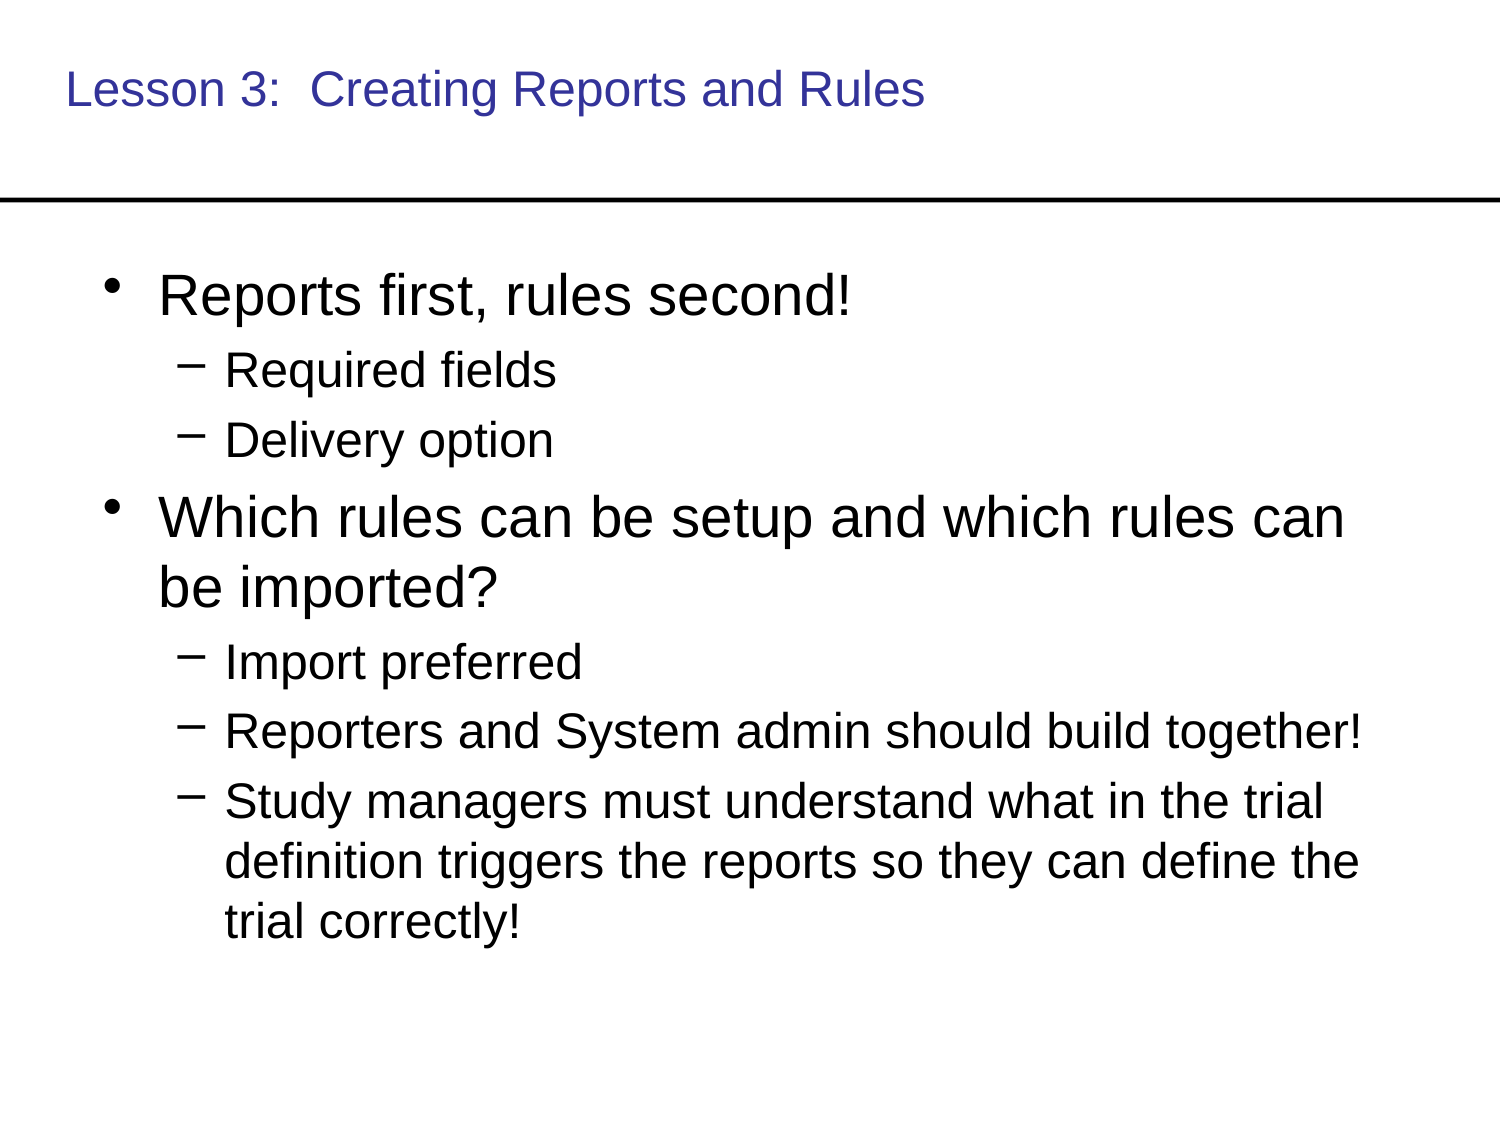

# Lesson 3:  Creating Reports and Rules
Reports first, rules second!
Required fields
Delivery option
Which rules can be setup and which rules can be imported?
Import preferred
Reporters and System admin should build together!
Study managers must understand what in the trial definition triggers the reports so they can define the trial correctly!